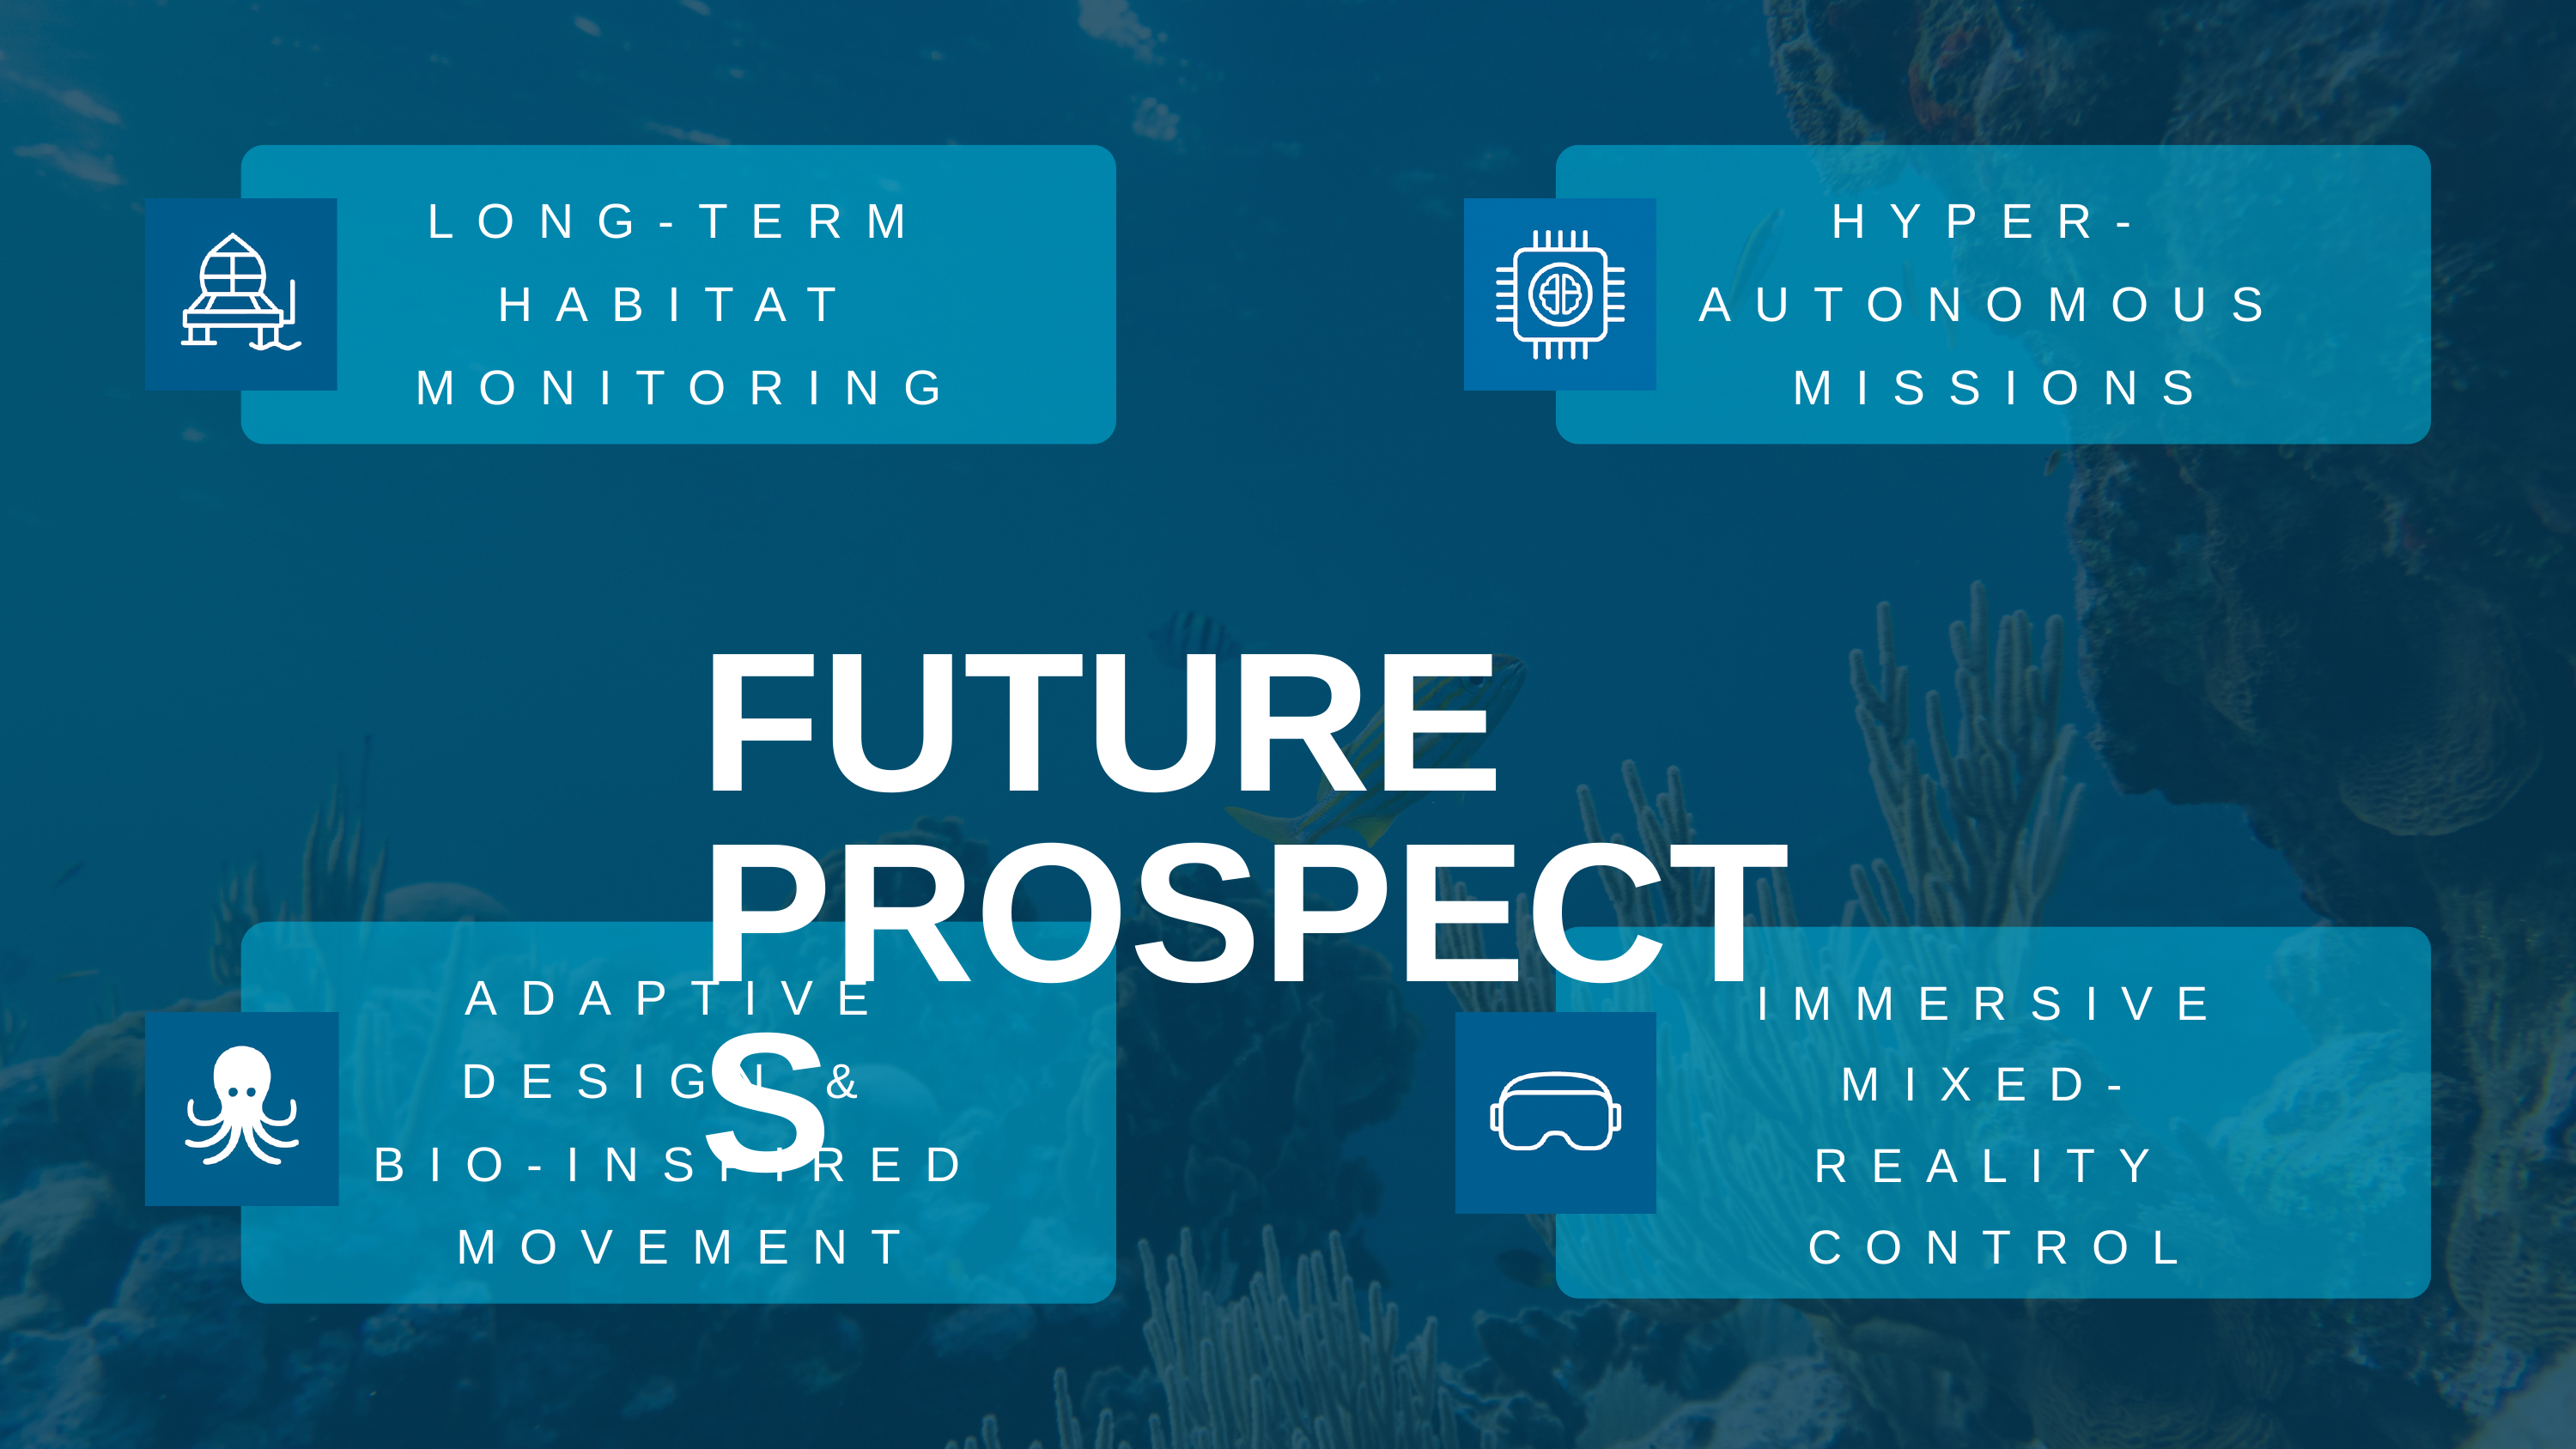

LONG-TERM HABITAT MONITORING

HYPER-AUTONOMOUS MISSIONS

FUTURE PROSPECTS

ADAPTIVE DESIGN &
BIO-INSPIRED MOVEMENT

IMMERSIVE MIXED-REALITY CONTROL